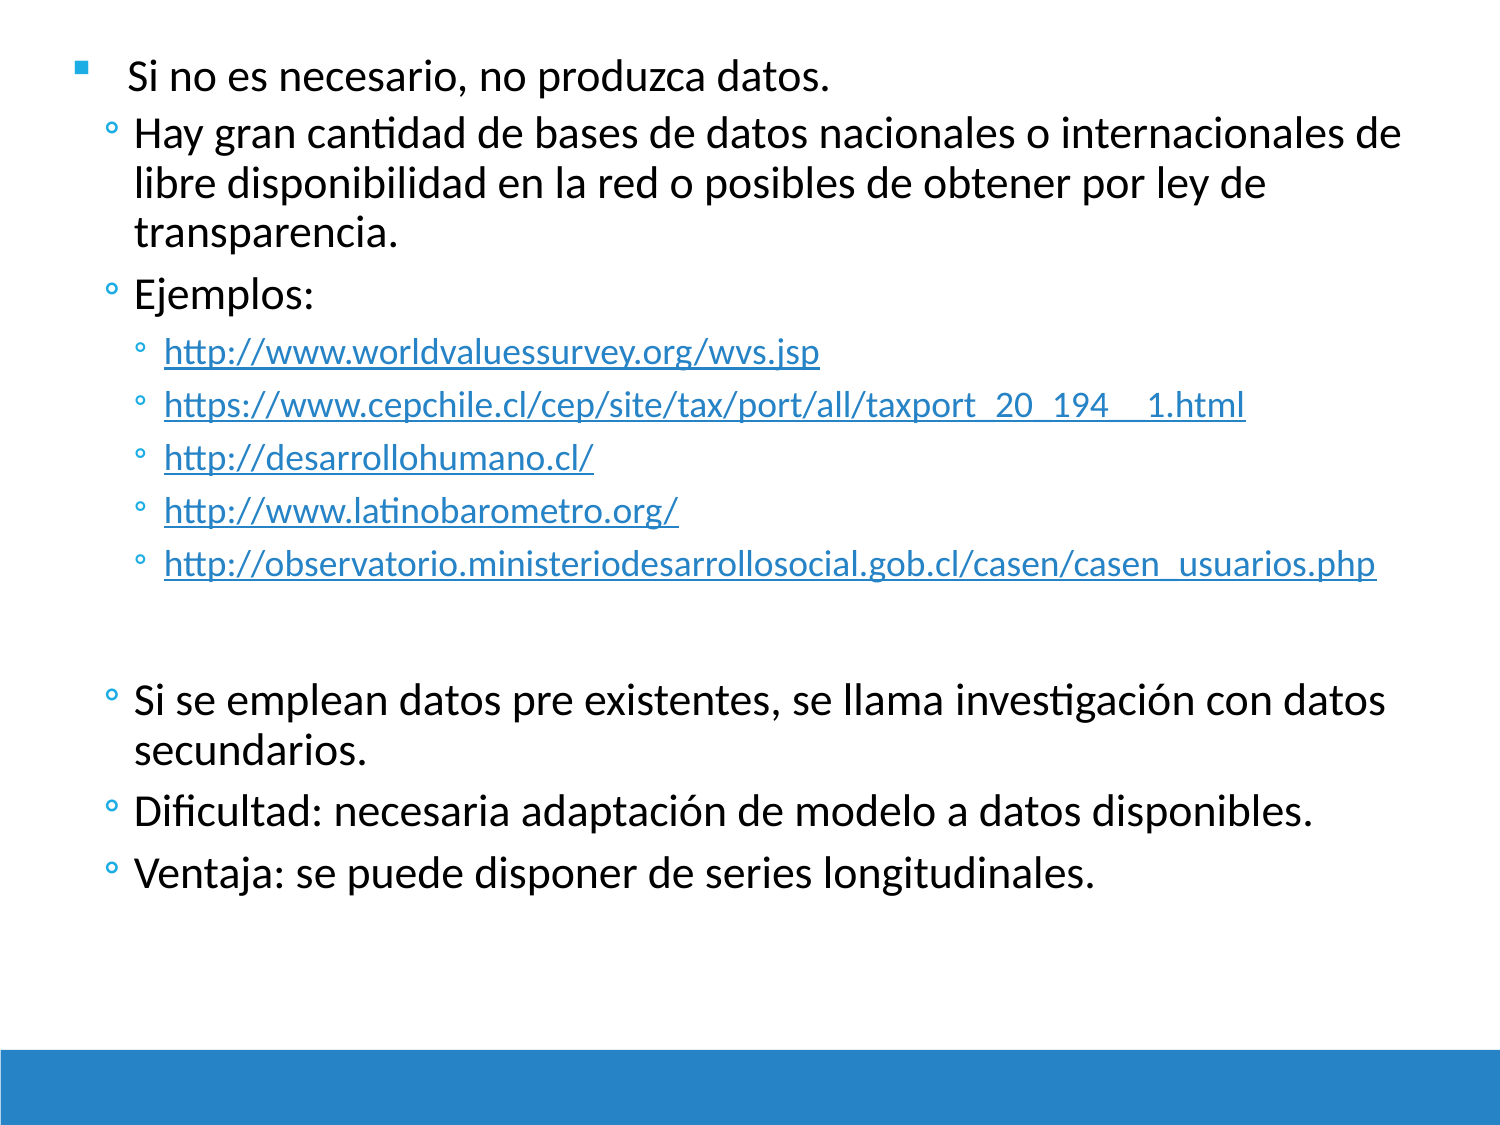

Si no es necesario, no produzca datos.
Hay gran cantidad de bases de datos nacionales o internacionales de libre disponibilidad en la red o posibles de obtener por ley de transparencia.
Ejemplos:
http://www.worldvaluessurvey.org/wvs.jsp
https://www.cepchile.cl/cep/site/tax/port/all/taxport_20_194__1.html
http://desarrollohumano.cl/
http://www.latinobarometro.org/
http://observatorio.ministeriodesarrollosocial.gob.cl/casen/casen_usuarios.php

Si se emplean datos pre existentes, se llama investigación con datos secundarios.
Dificultad: necesaria adaptación de modelo a datos disponibles.
Ventaja: se puede disponer de series longitudinales.